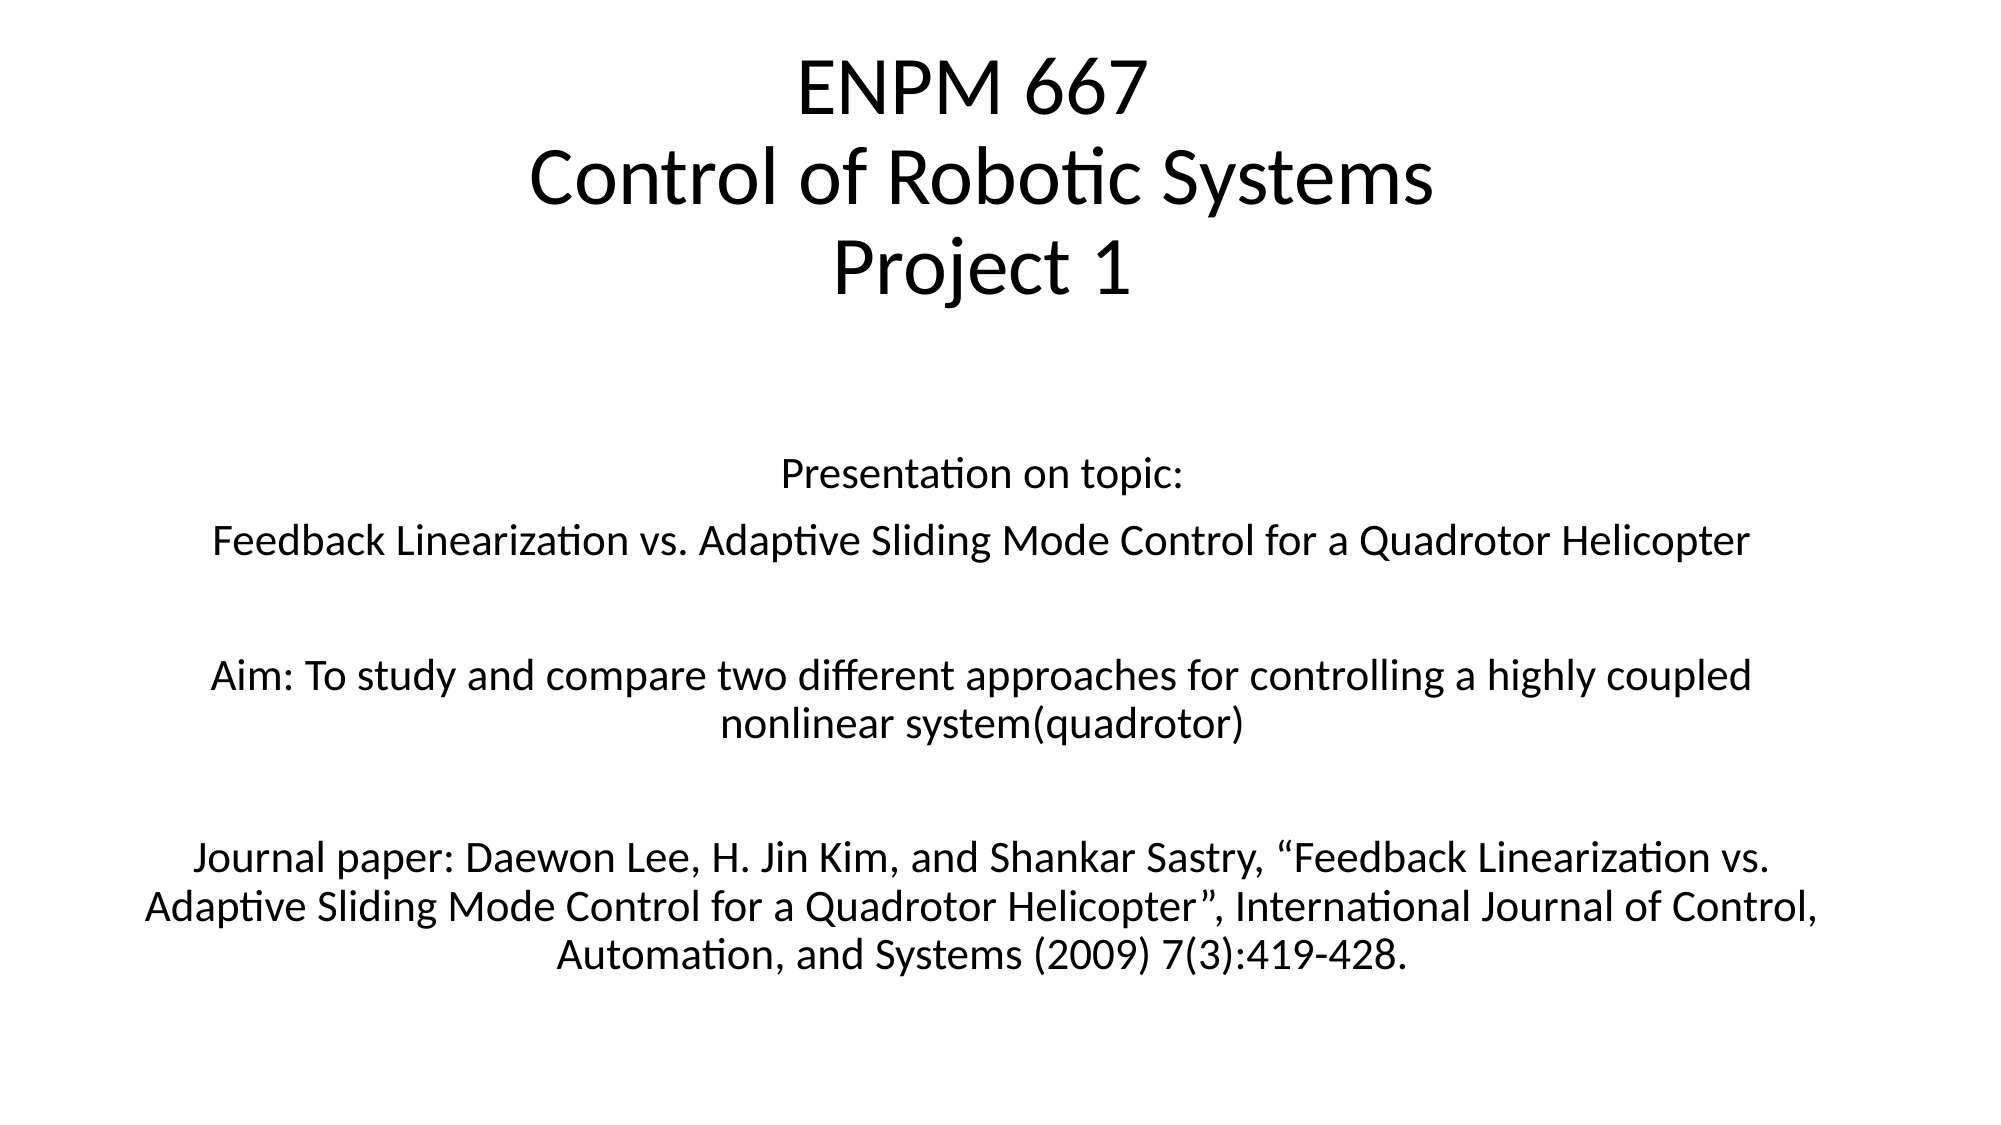

# ENPM 667 Control of Robotic Systems Project 1
Presentation on topic:
Feedback Linearization vs. Adaptive Sliding Mode Control for a Quadrotor Helicopter

Aim: To study and compare two different approaches for controlling a highly coupled nonlinear system(quadrotor)

Journal paper: Daewon Lee, H. Jin Kim, and Shankar Sastry, “Feedback Linearization vs. Adaptive Sliding Mode Control for a Quadrotor Helicopter”, International Journal of Control, Automation, and Systems (2009) 7(3):419-428.